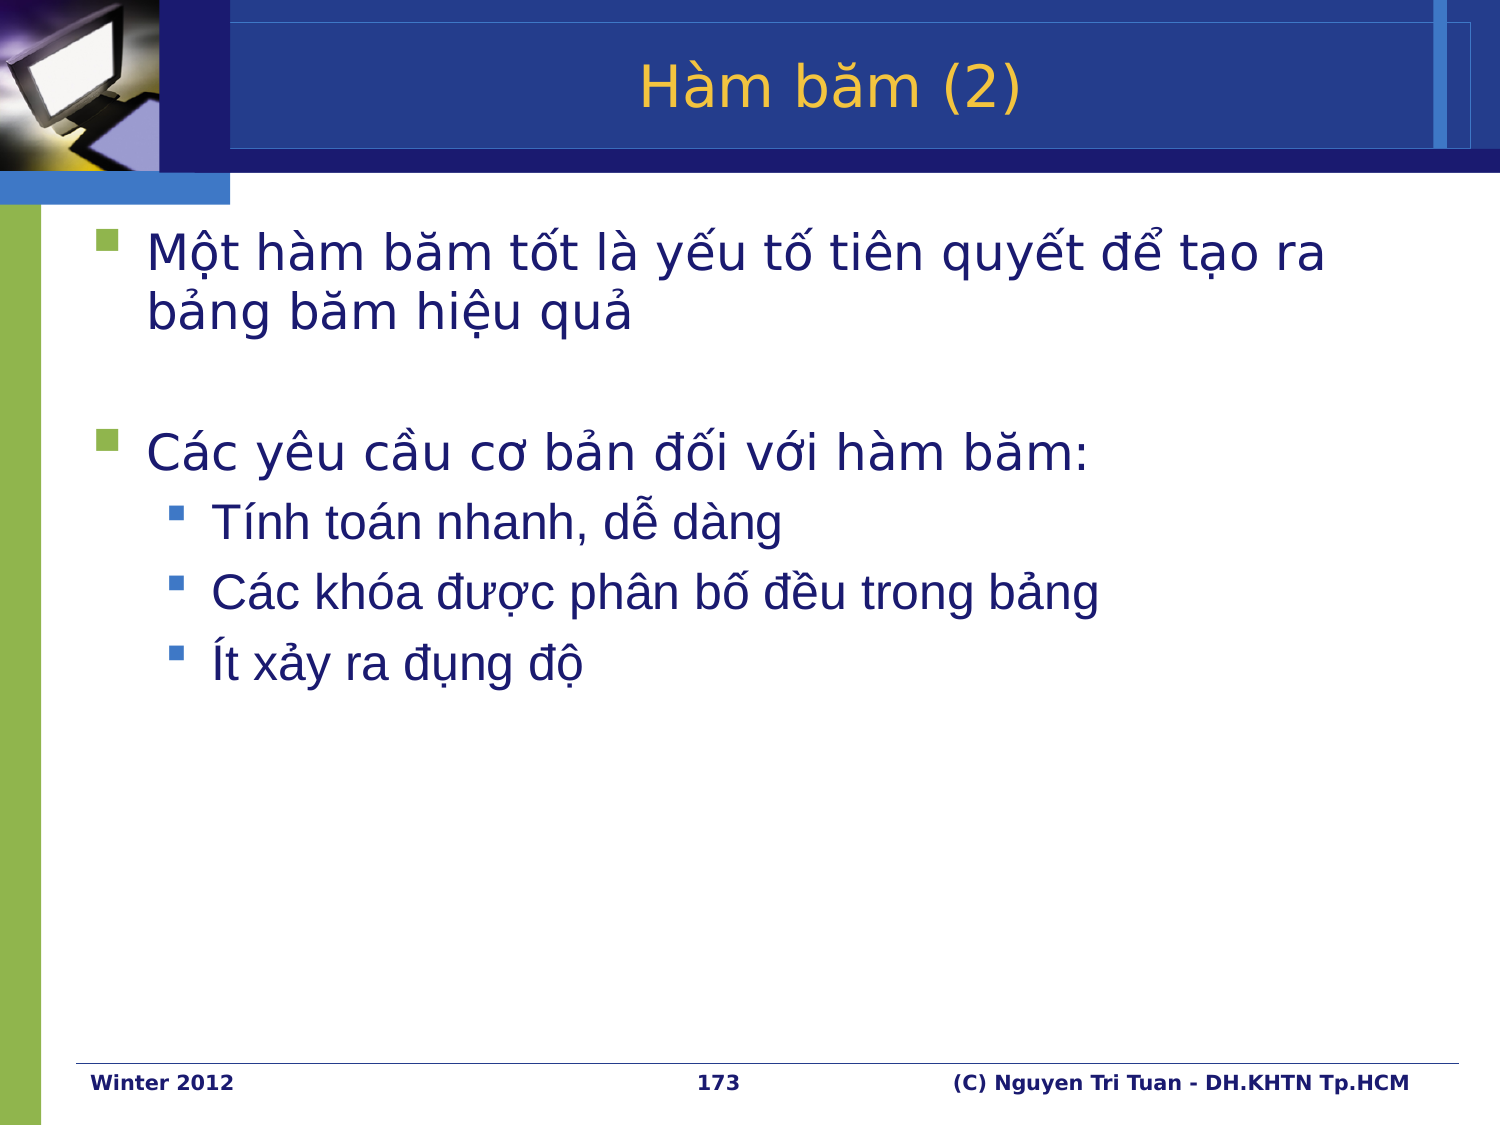

# Hàm băm (2)
Một hàm băm tốt là yếu tố tiên quyết để tạo ra bảng băm hiệu quả

Các yêu cầu cơ bản đối với hàm băm:
Tính toán nhanh, dễ dàng
Các khóa được phân bố đều trong bảng
Ít xảy ra đụng độ

Winter 2012
173
(C) Nguyen Tri Tuan - DH.KHTN Tp.HCM